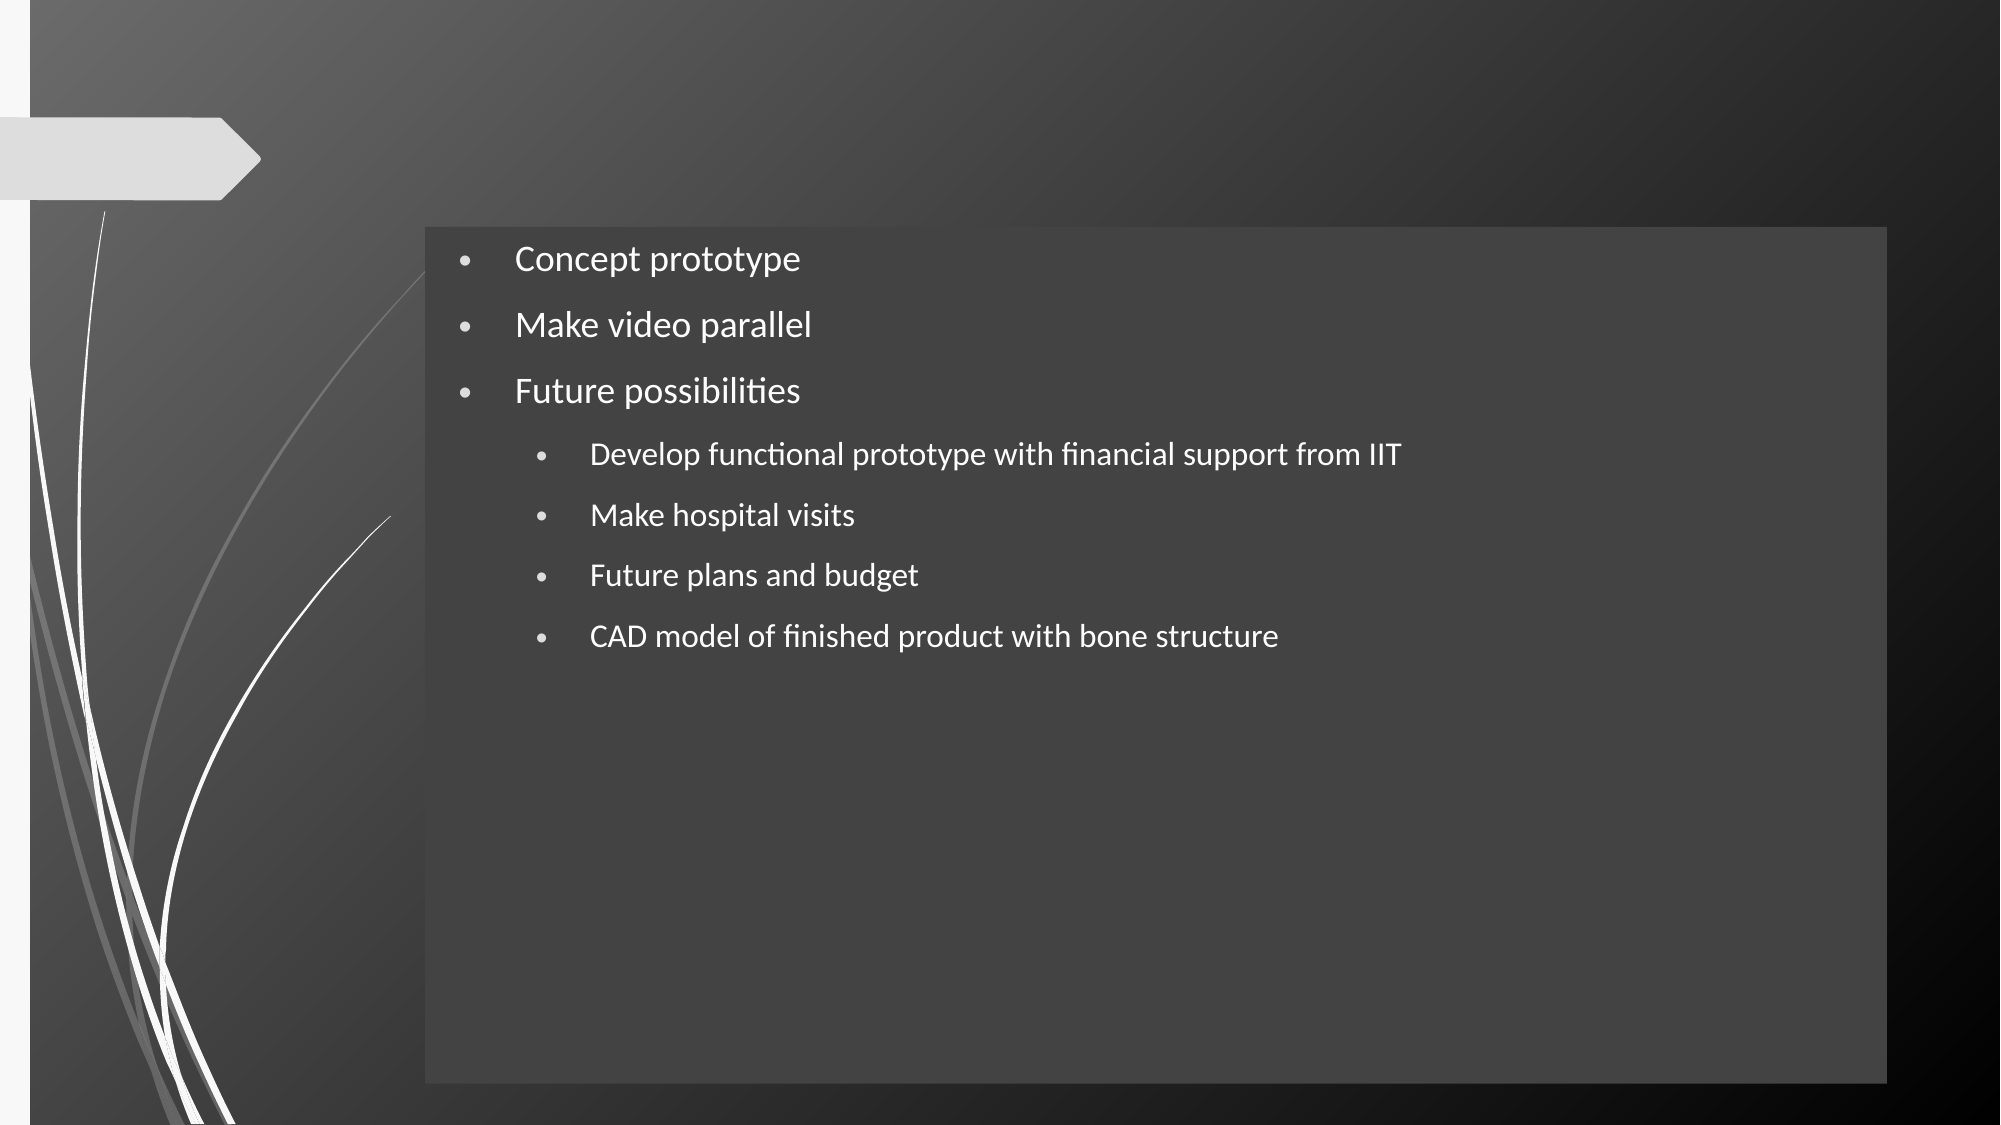

#
Concept prototype
Make video parallel
Future possibilities
Develop functional prototype with financial support from IIT
Make hospital visits
Future plans and budget
CAD model of finished product with bone structure